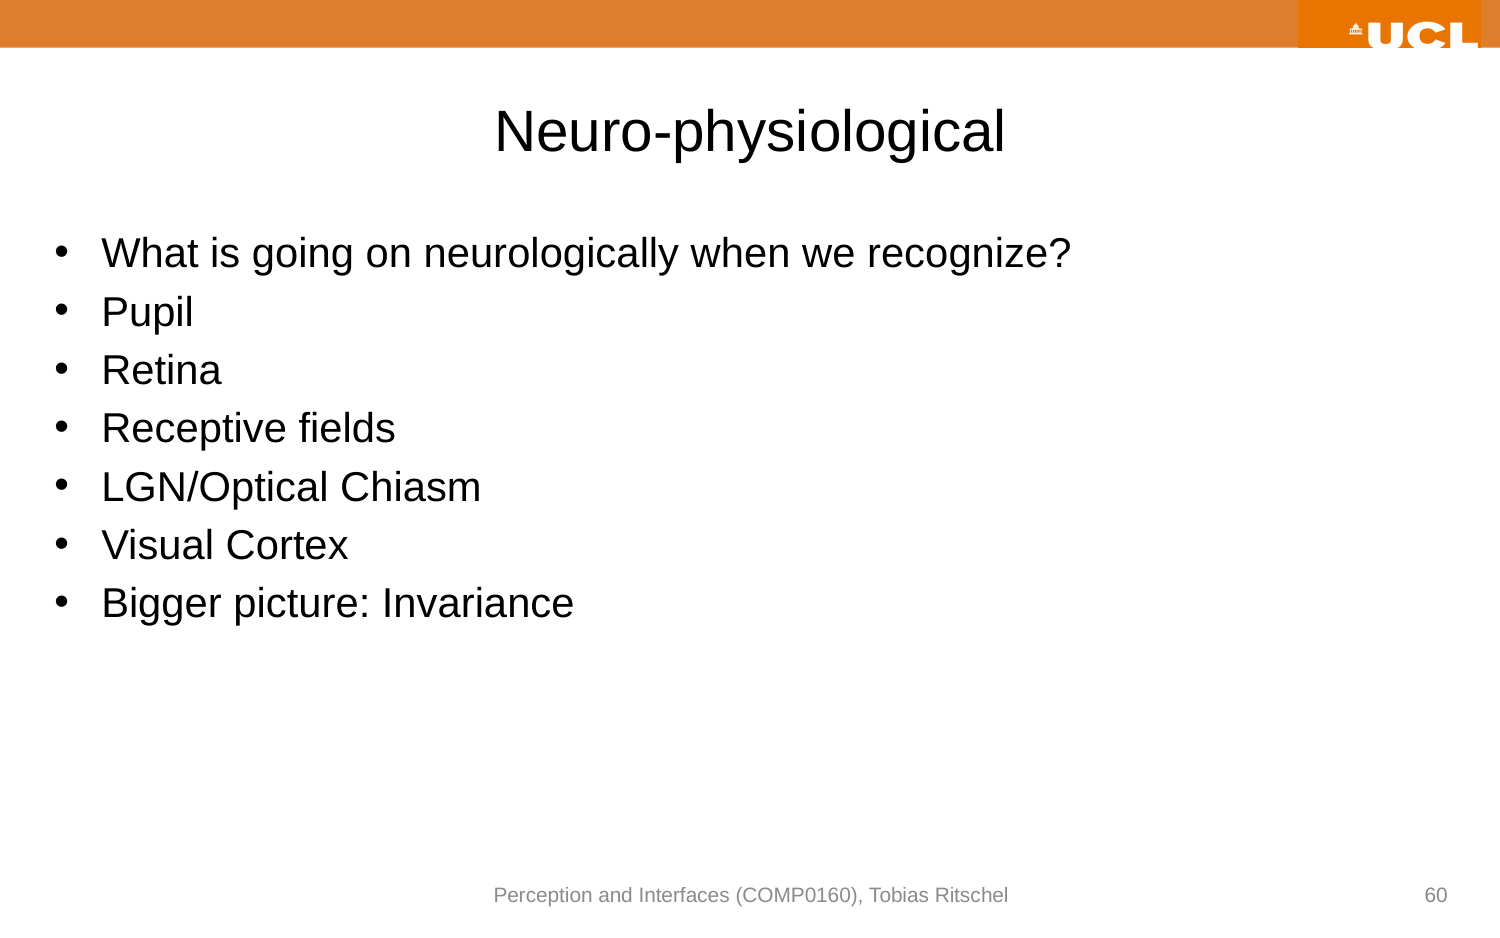

# Neuro-physiological
What is going on neurologically when we recognize?
Pupil
Retina
Receptive fields
LGN/Optical Chiasm
Visual Cortex
Bigger picture: Invariance
Perception and Interfaces (COMP0160), Tobias Ritschel
60